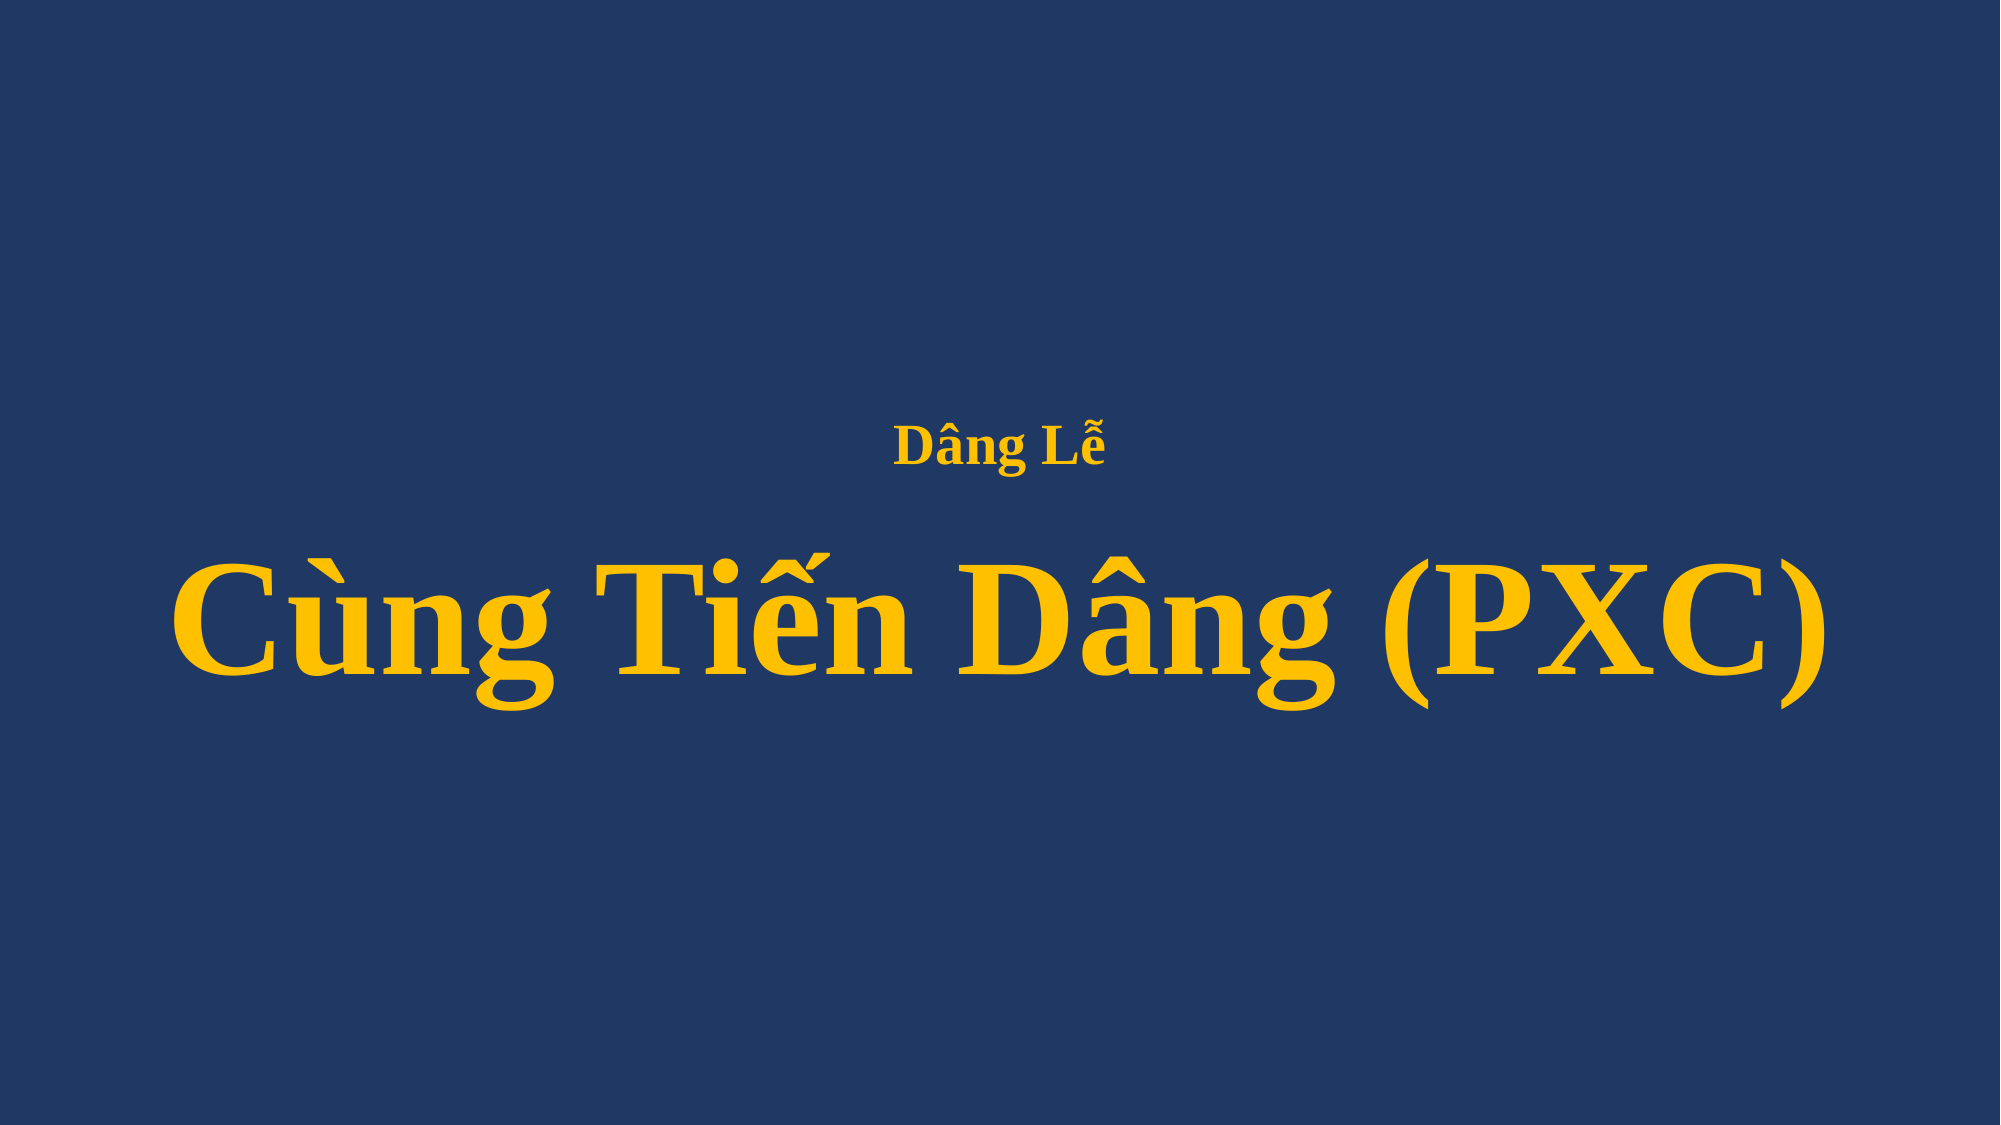

# Dâng Lễ Cùng Tiến Dâng (PXC)